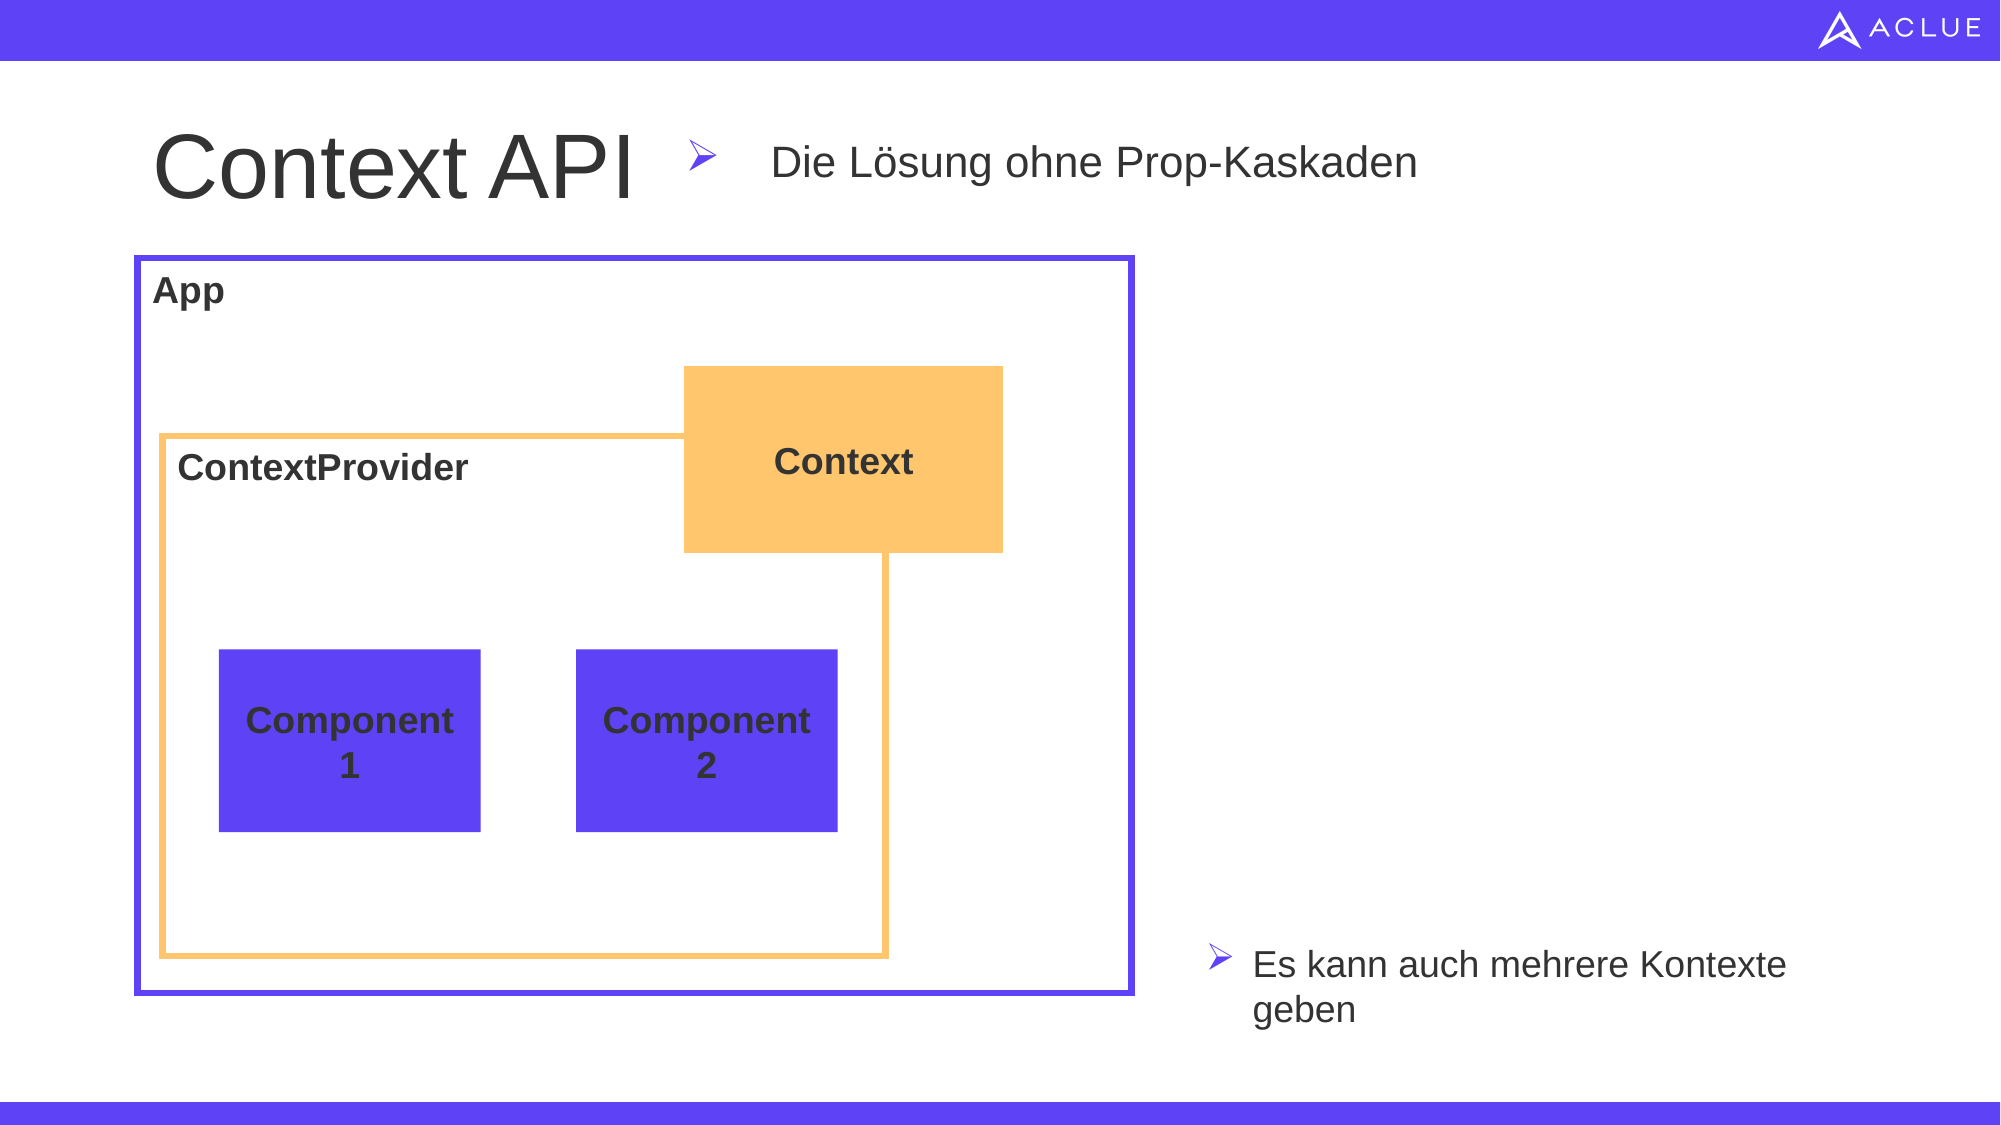

# Context API
Die Lösung ohne Prop-Kaskaden
App
Context
ContextProvider
Component 1
Component 2
Es kann auch mehrere Kontexte geben